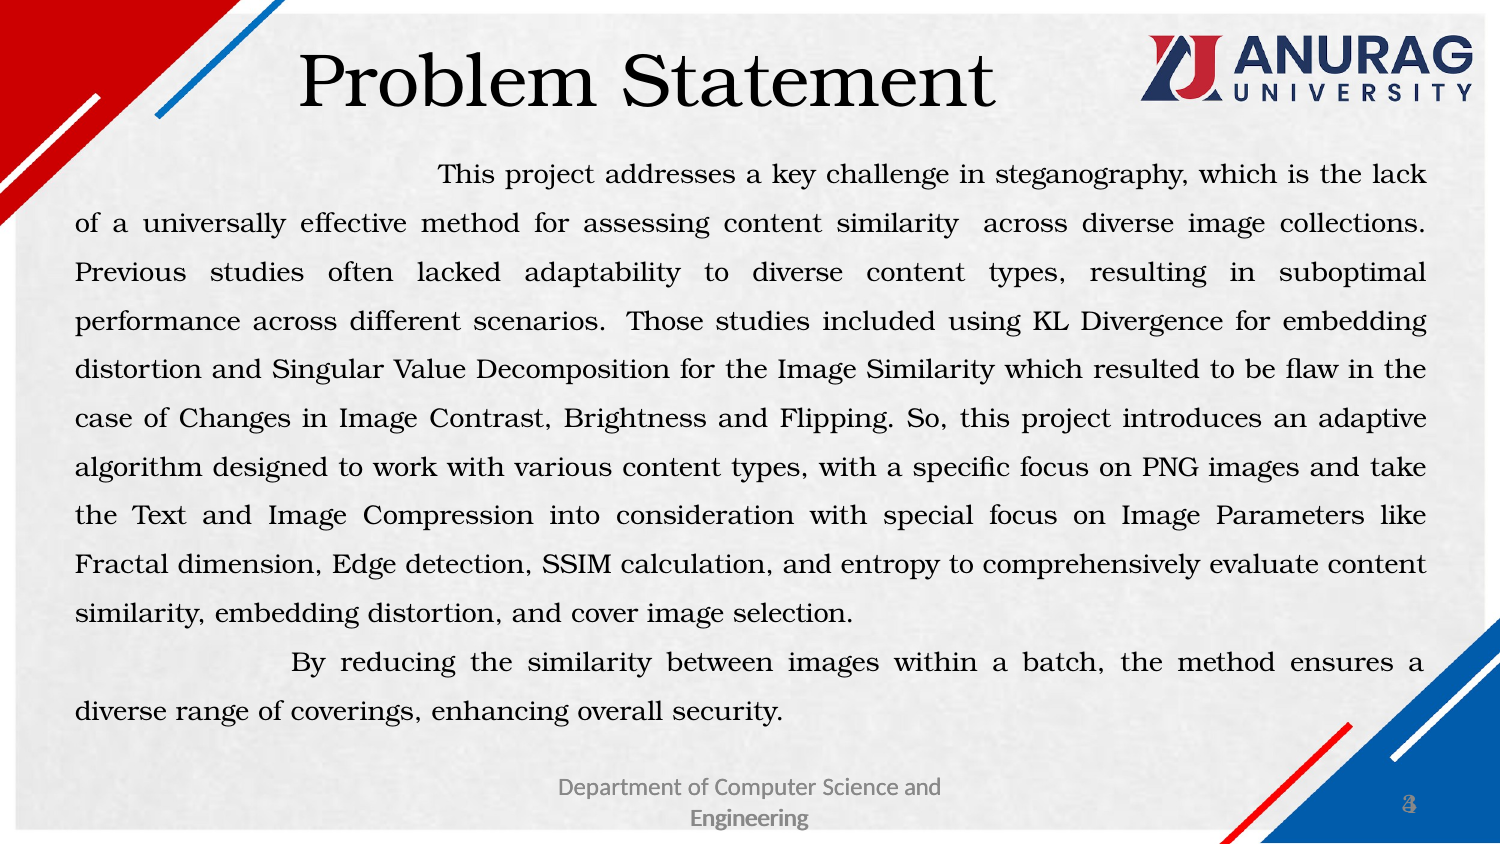

# Problem Statement
This project addresses a key challenge in steganography, which is the lack of a universally effective method for assessing content similarity across diverse image collections. Previous studies often lacked adaptability to diverse content types, resulting in suboptimal performance across different scenarios. Those studies included using KL Divergence for embedding distortion and Singular Value Decomposition for the Image Similarity which resulted to be flaw in the case of Changes in Image Contrast, Brightness and Flipping. So, this project introduces an adaptive algorithm designed to work with various content types, with a specific focus on PNG images and take the Text and Image Compression into consideration with special focus on Image Parameters like Fractal dimension, Edge detection, SSIM calculation, and entropy to comprehensively evaluate content similarity, embedding distortion, and cover image selection.
By reducing the similarity between images within a batch, the method ensures a diverse range of coverings, enhancing overall security.
Department of Computer Science and
Department of Computer Science and
Engineering
4
3
Engineering